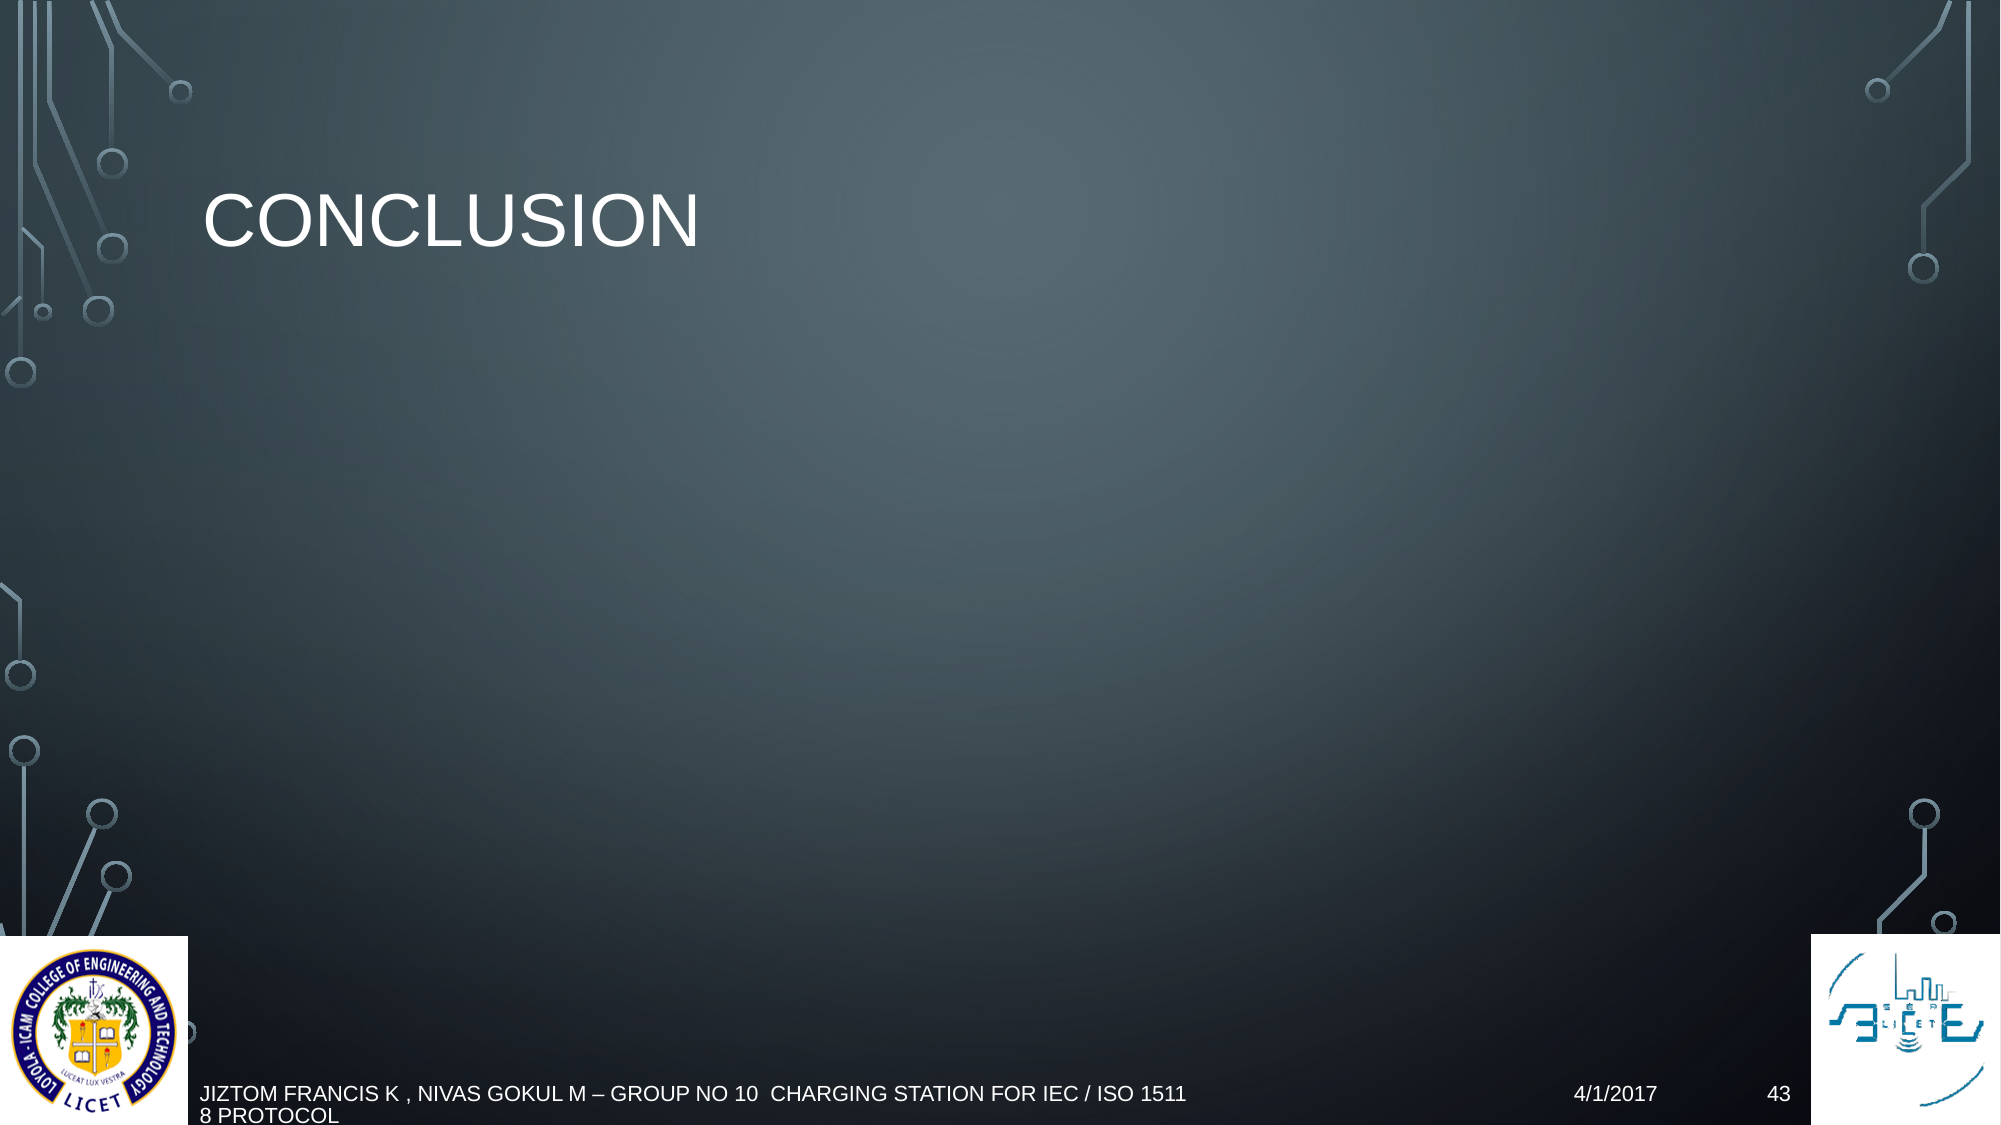

# conclusion

43
4/1/2017
JIZTOM FRANCIS K , NIVAS GOKUL M – GROUP NO 10  CHARGING STATION FOR IEC / ISO 15118 PROTOCOL